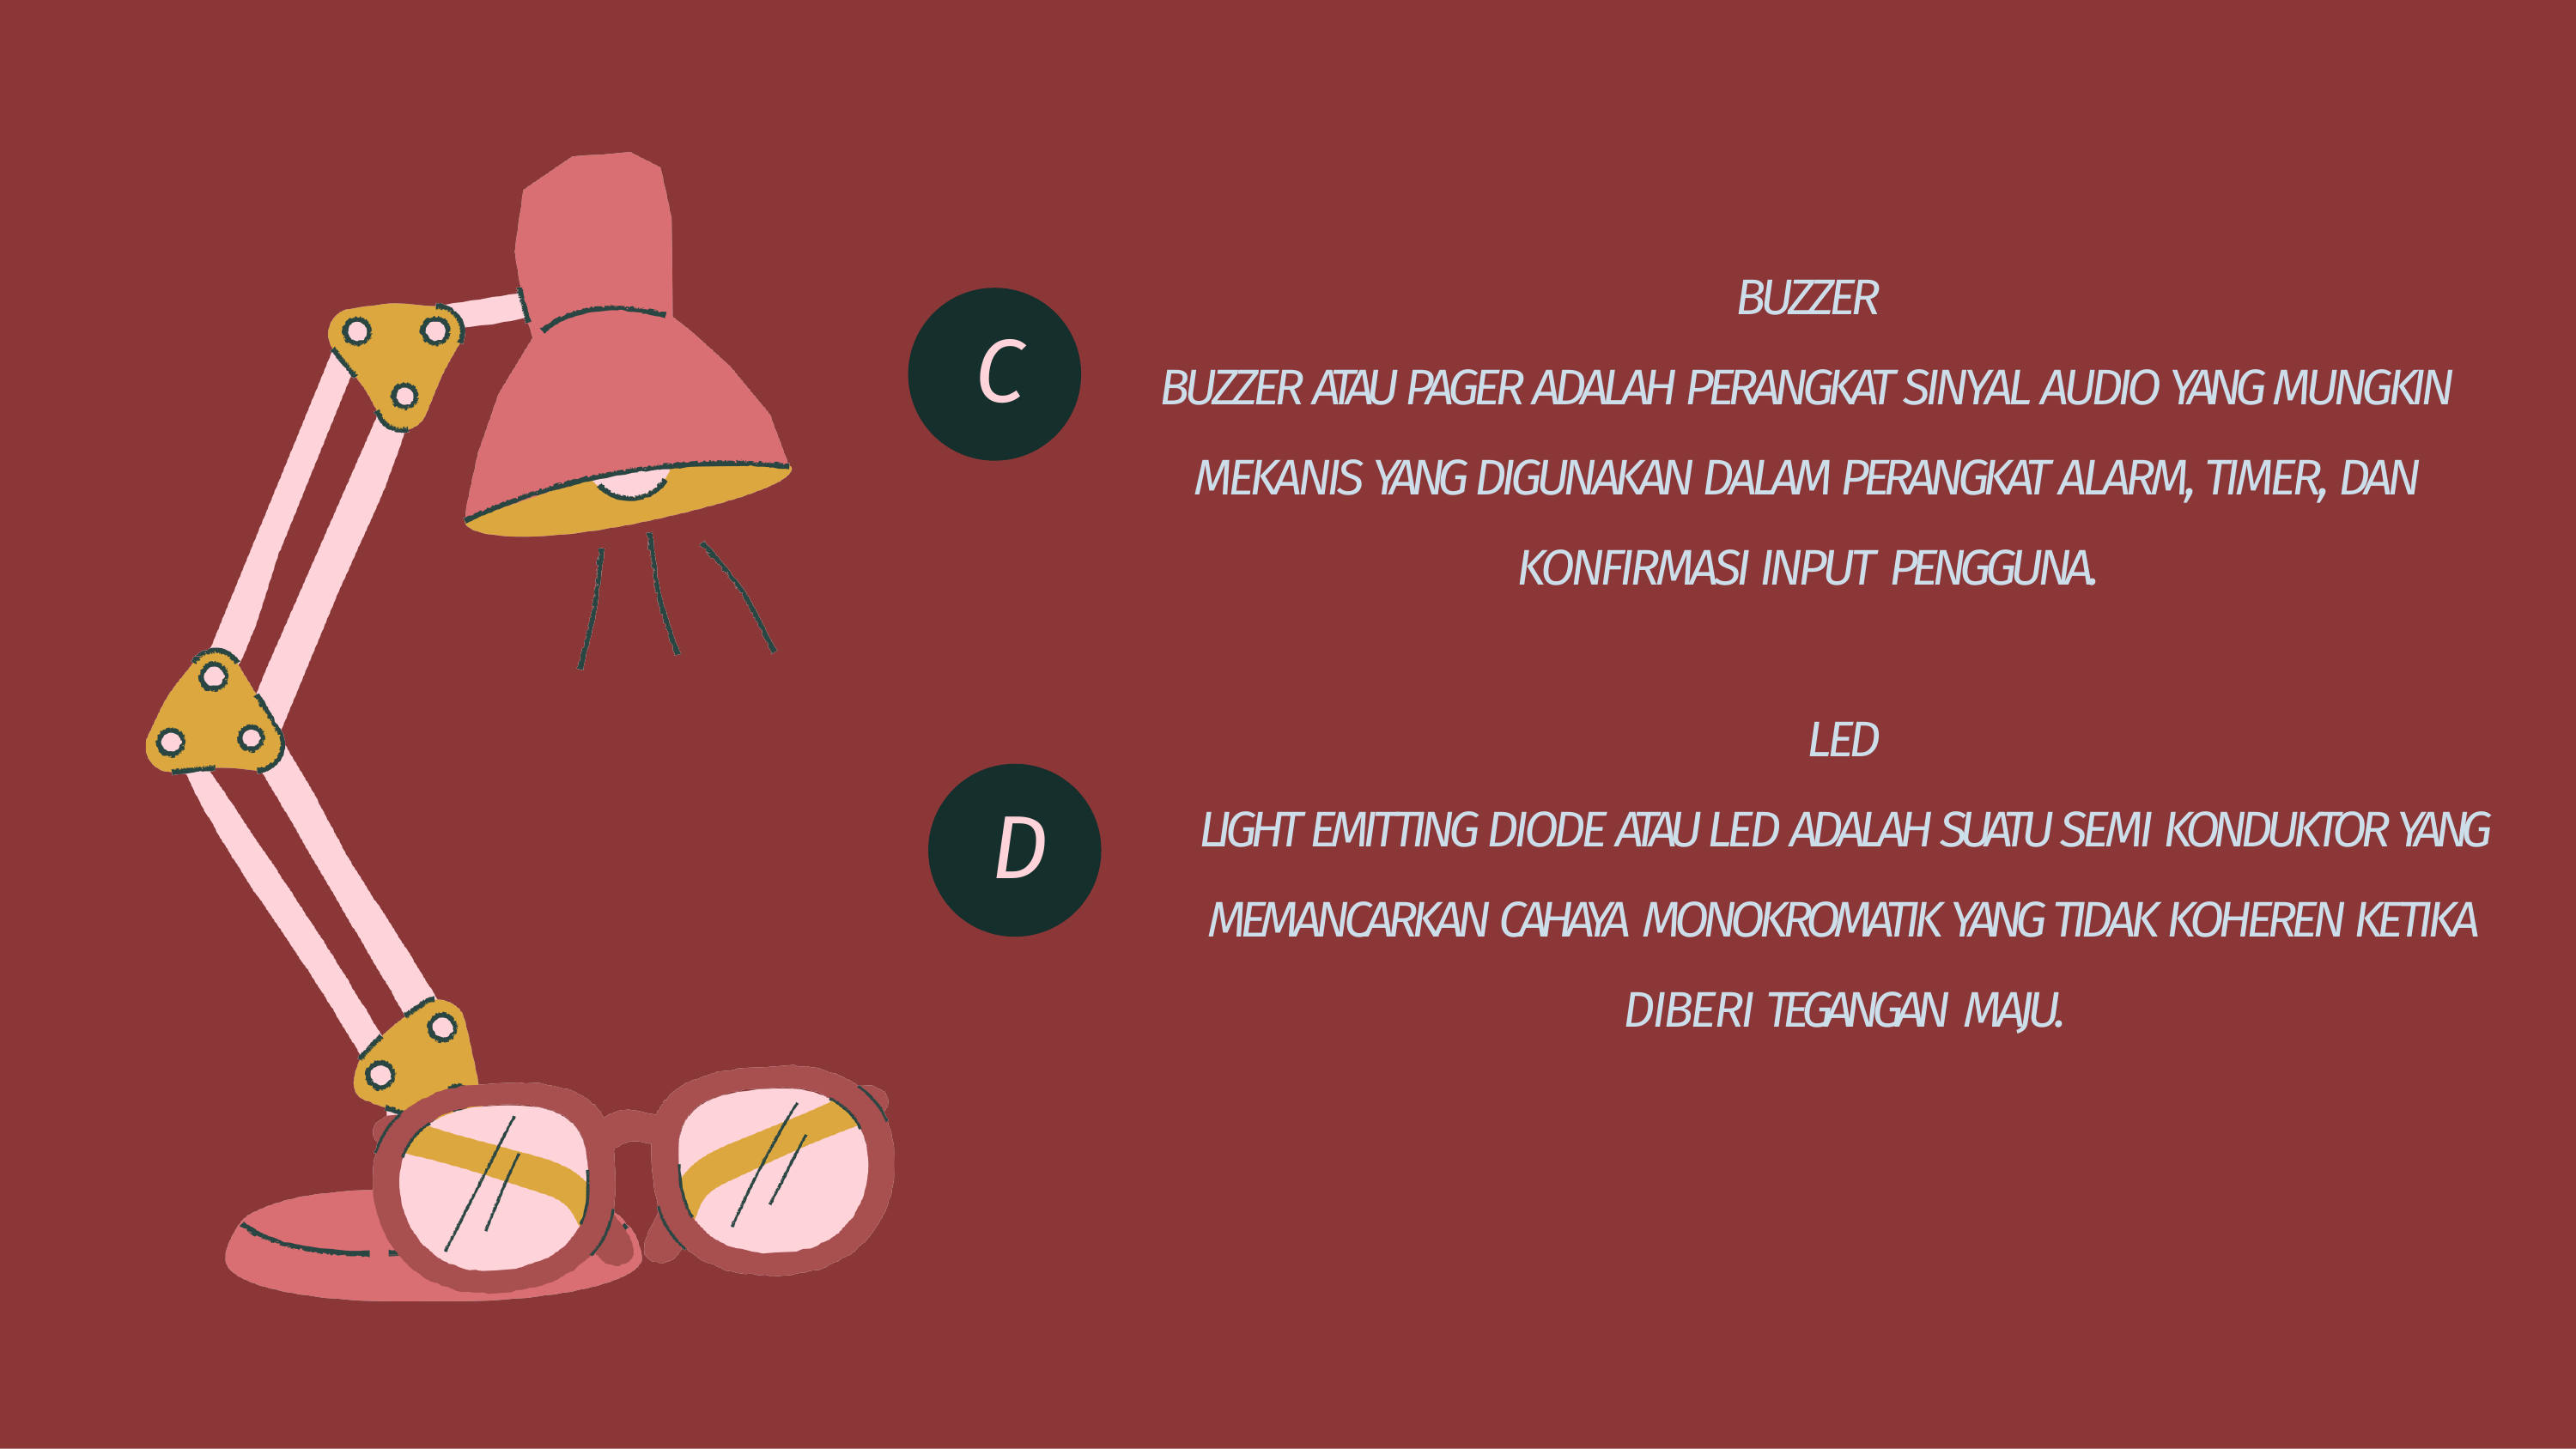

# BUZZER
BUZZER ATAU PAGER ADALAH PERANGKAT SINYAL AUDIO YANG MUNGKIN  MEKANIS YANG DIGUNAKAN DALAM PERANGKAT ALARM, TIMER, DAN  KONFIRMASI INPUT PENGGUNA.

C
LED
LIGHT EMITTING DIODE ATAU LED ADALAH SUATU SEMI KONDUKTOR YANG  MEMANCARKAN CAHAYA  MONOKROMATIK YANG TIDAK KOHEREN KETIKA  DIBERI TEGANGAN MAJU.

D